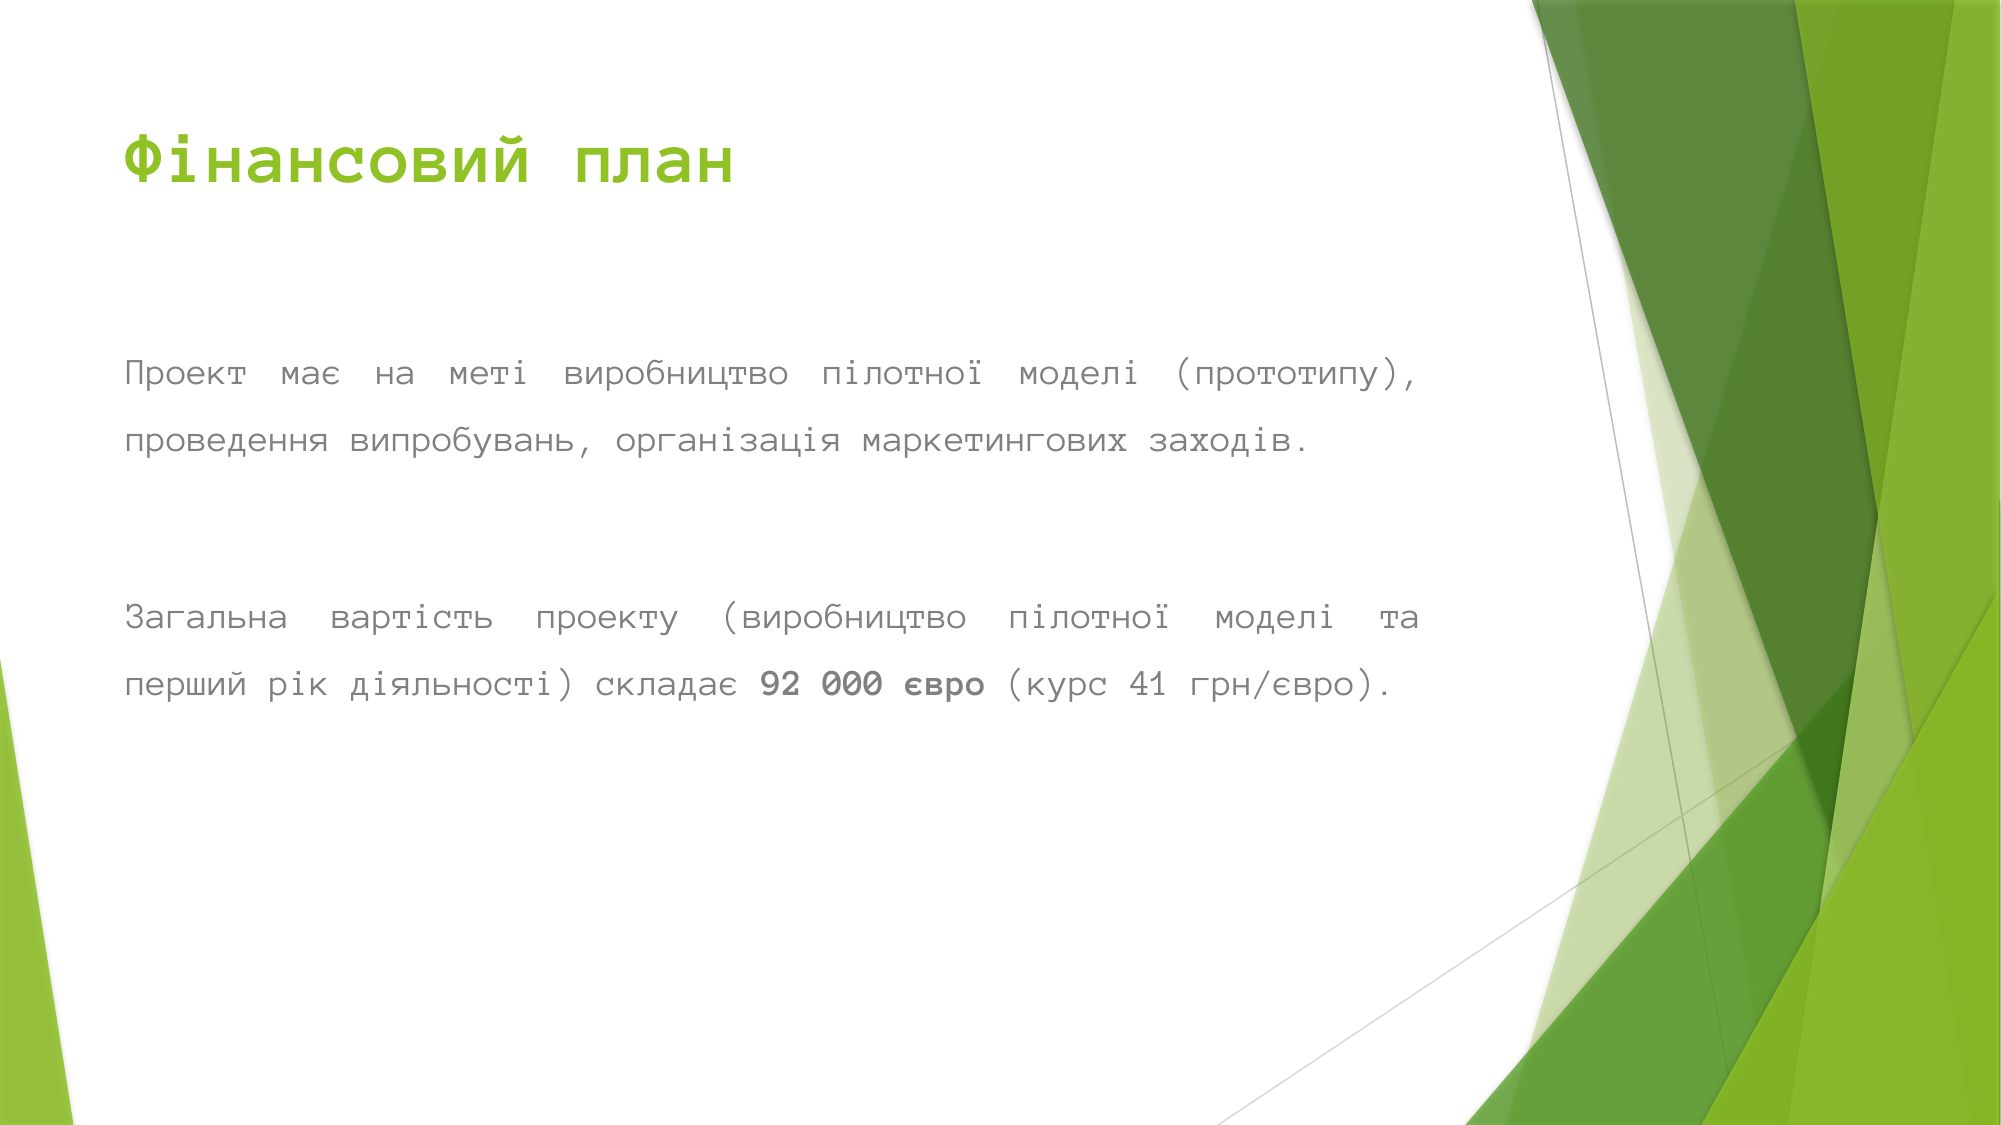

# Фінансовий план
Проект має на меті виробництво пілотної моделі (прототипу), проведення випробувань, організація маркетингових заходів.

Загальна вартість проекту (виробництво пілотної моделі та перший рік діяльності) складає 92 000 євро (курс 41 грн/євро).